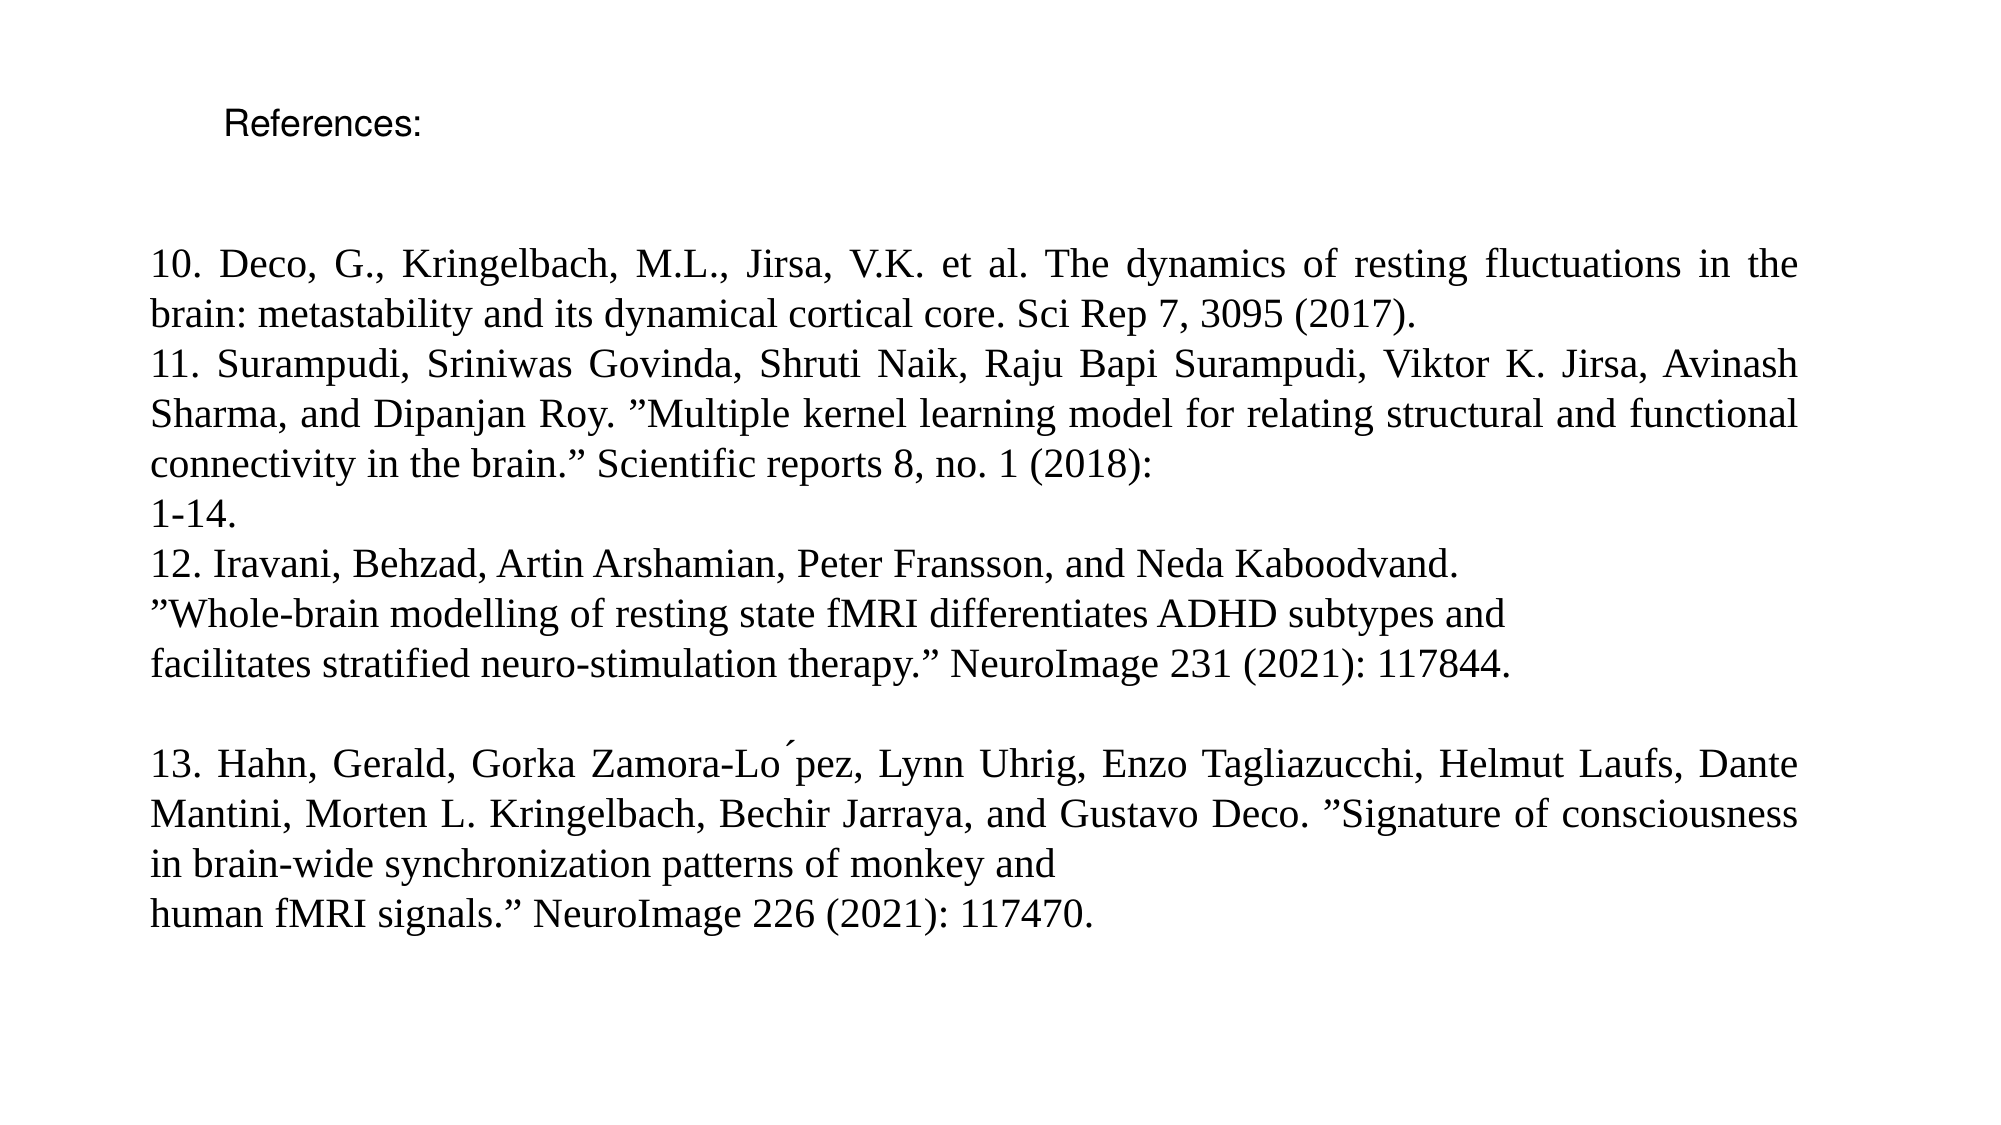

References:
10. Deco, G., Kringelbach, M.L., Jirsa, V.K. et al. The dynamics of resting fluctuations in the brain: metastability and its dynamical cortical core. Sci Rep 7, 3095 (2017).
11. Surampudi, Sriniwas Govinda, Shruti Naik, Raju Bapi Surampudi, Viktor K. Jirsa, Avinash Sharma, and Dipanjan Roy. ”Multiple kernel learning model for relating structural and functional connectivity in the brain.” Scientific reports 8, no. 1 (2018):
1-14.
12. Iravani, Behzad, Artin Arshamian, Peter Fransson, and Neda Kaboodvand.
”Whole-brain modelling of resting state fMRI differentiates ADHD subtypes and
facilitates stratified neuro-stimulation therapy.” NeuroImage 231 (2021): 117844.

13. Hahn, Gerald, Gorka Zamora-Lo ́pez, Lynn Uhrig, Enzo Tagliazucchi, Helmut Laufs, Dante Mantini, Morten L. Kringelbach, Bechir Jarraya, and Gustavo Deco. ”Signature of consciousness in brain-wide synchronization patterns of monkey and
human fMRI signals.” NeuroImage 226 (2021): 117470.